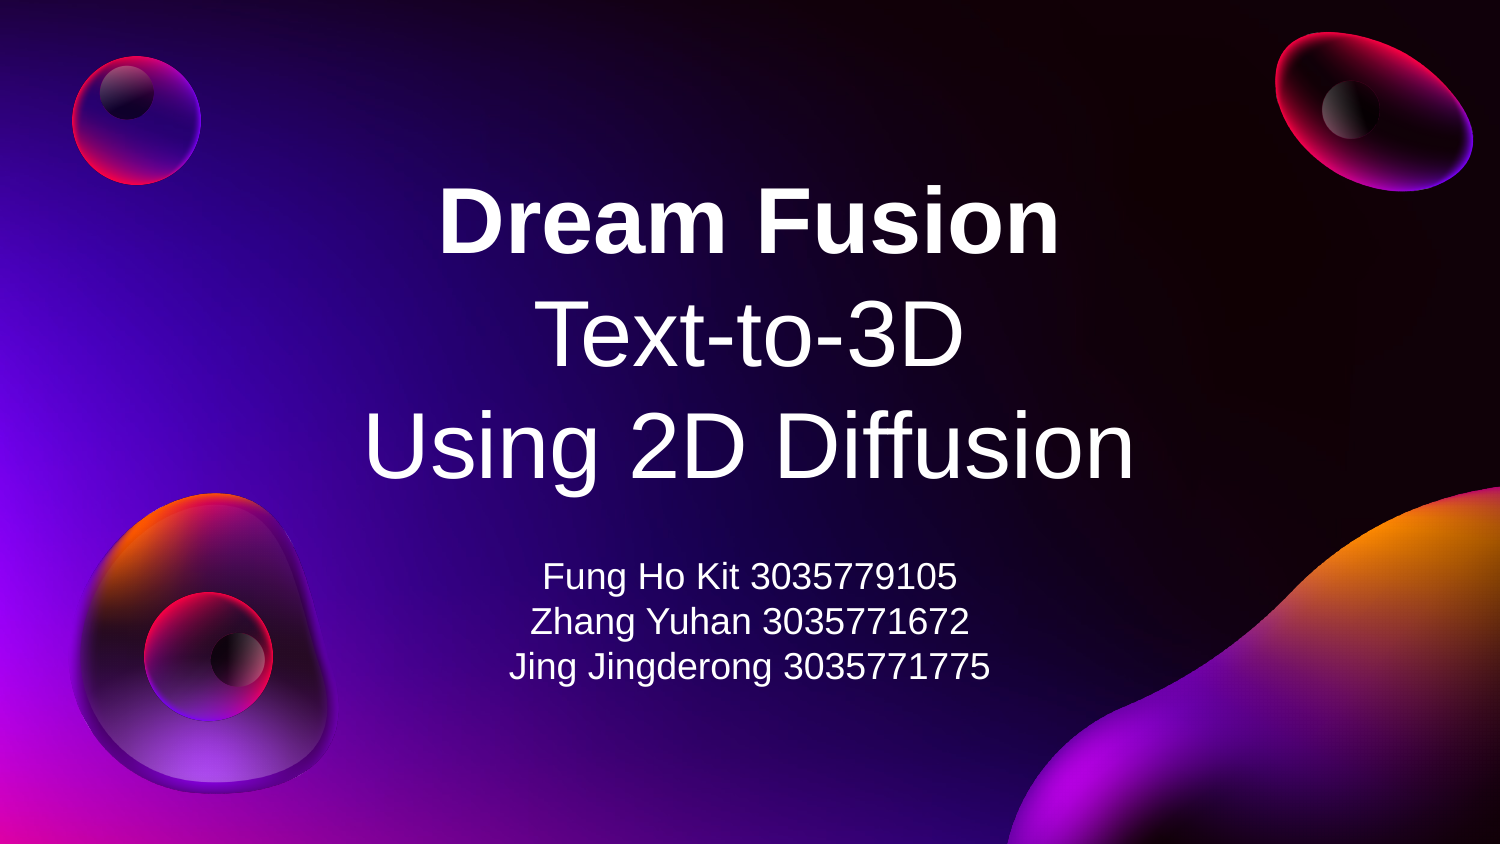

# Dream Fusion
Text-to-3D
Using 2D Diffusion
Fung Ho Kit 3035779105
Zhang Yuhan 3035771672
Jing Jingderong 3035771775